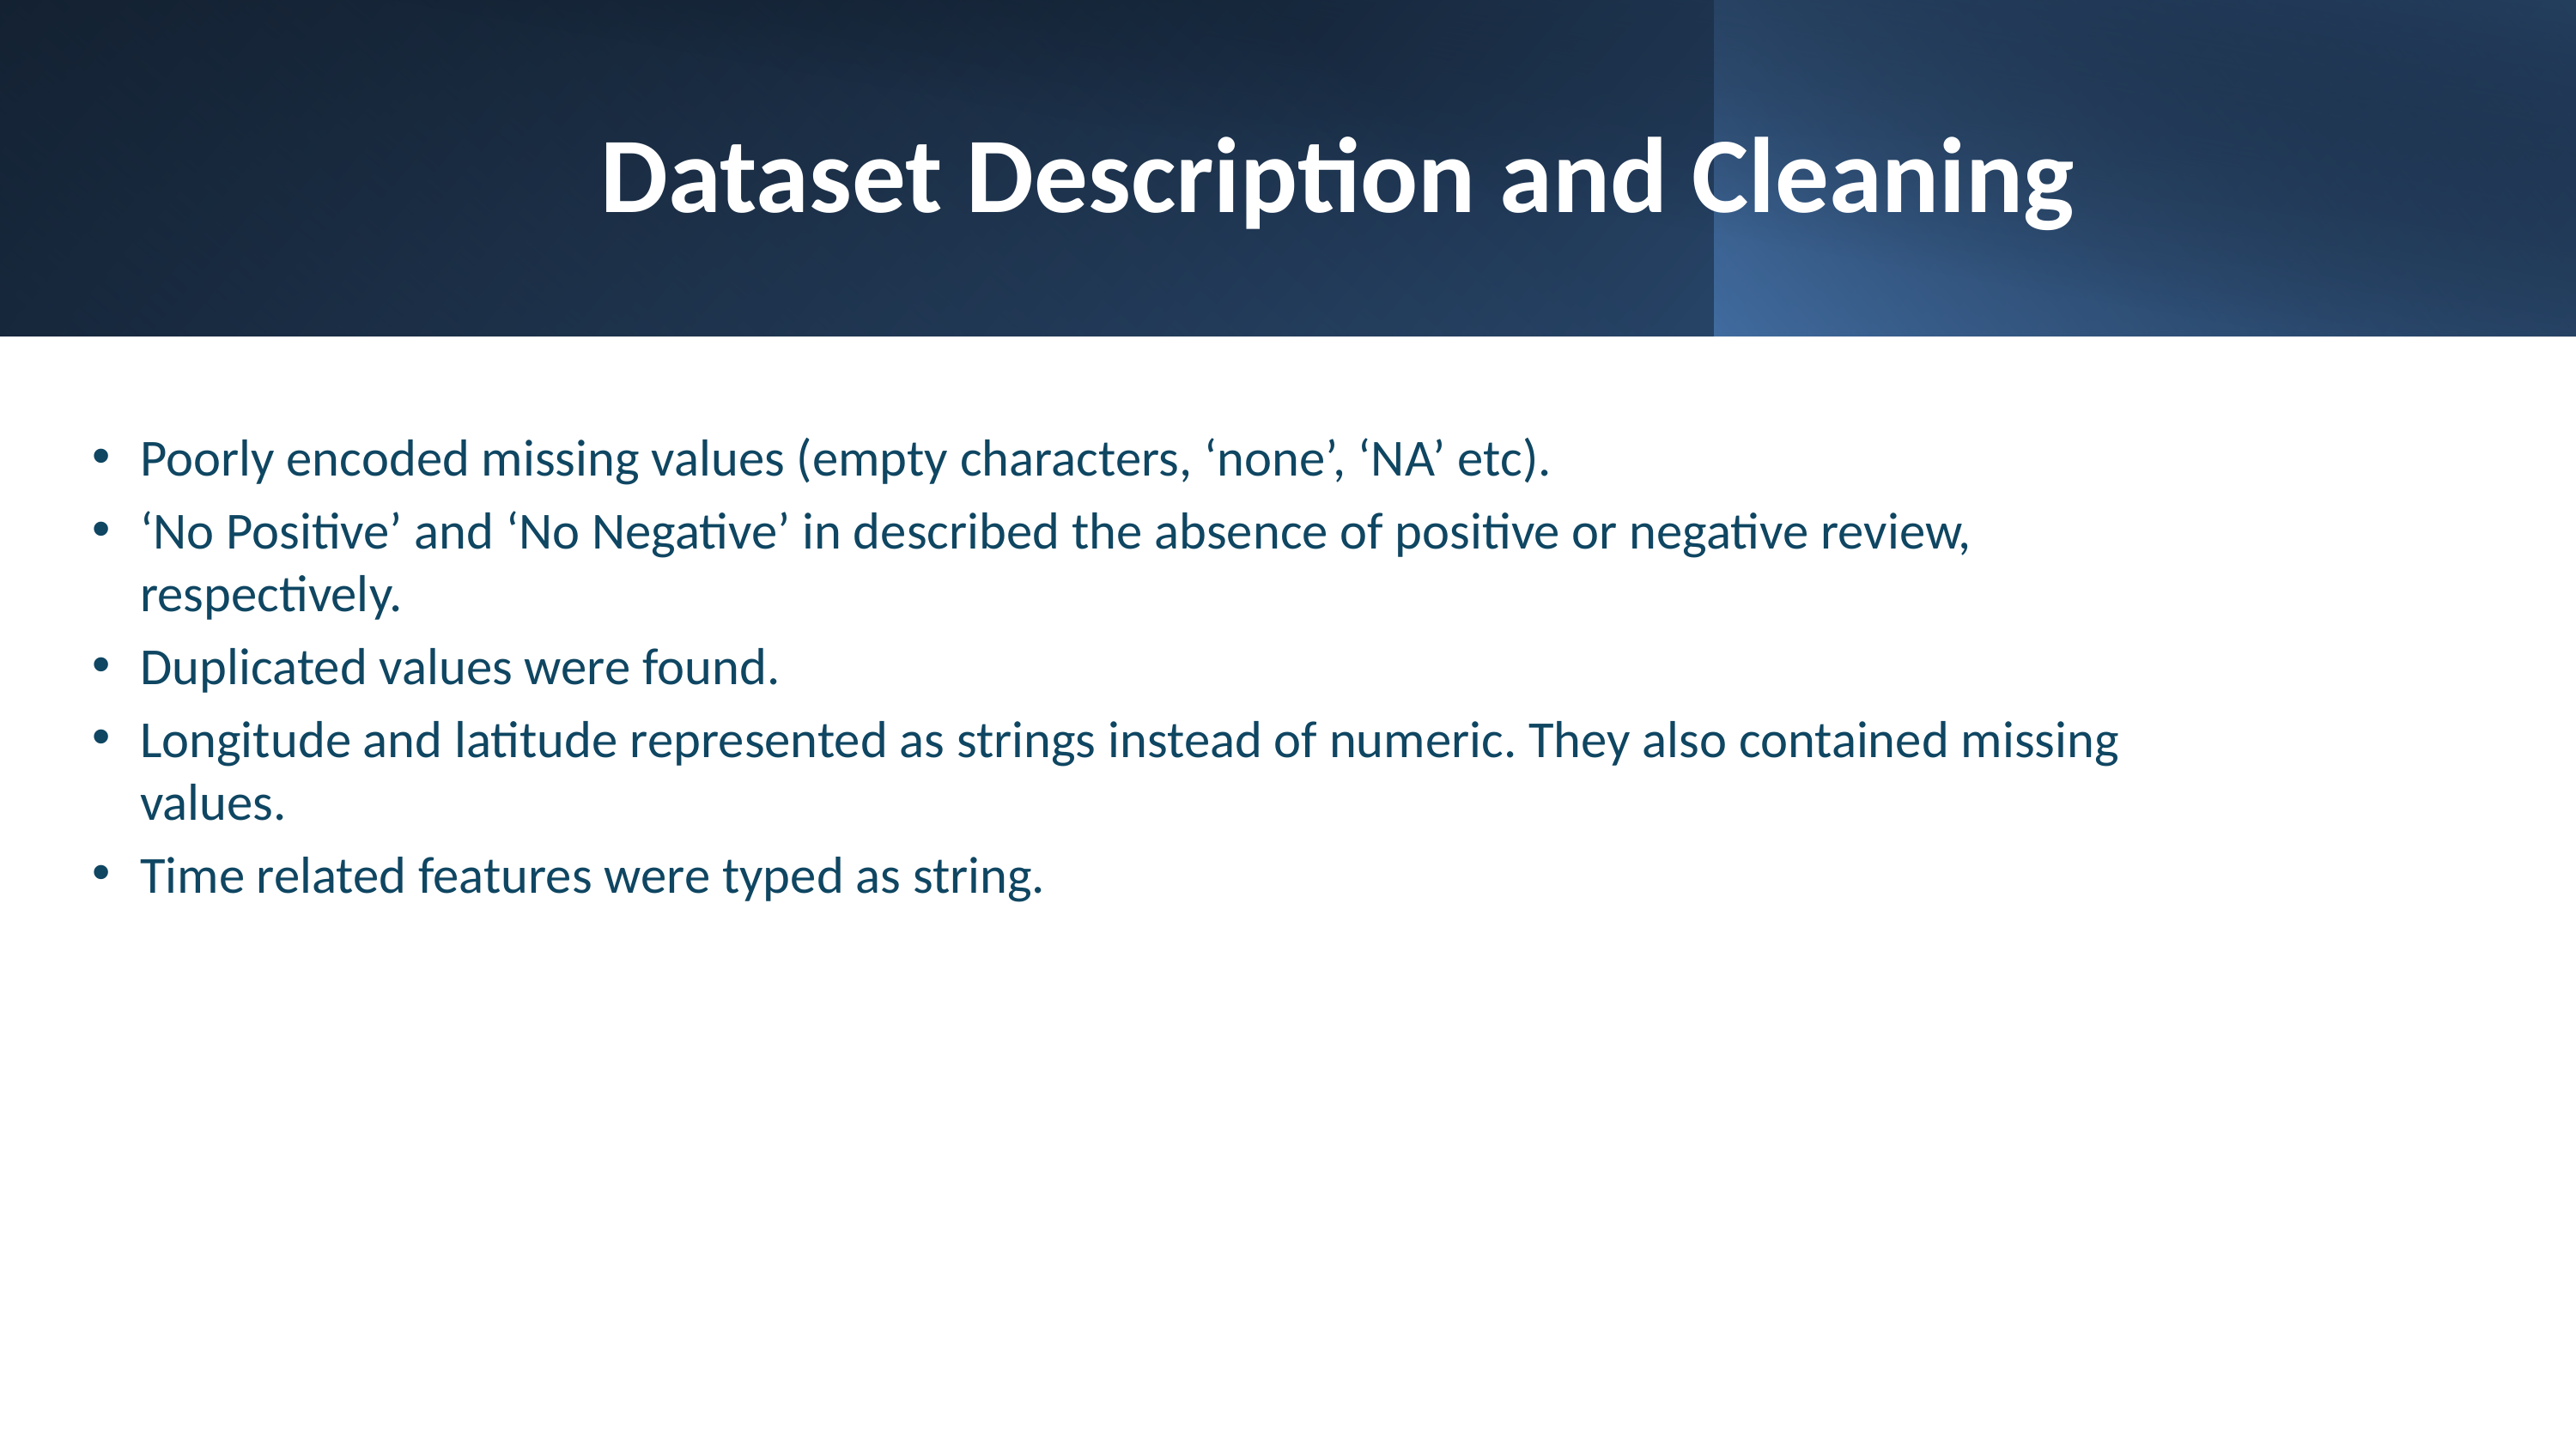

# Dataset Description and Cleaning
Poorly encoded missing values (empty characters, ‘none’, ‘NA’ etc).
‘No Positive’ and ‘No Negative’ in described the absence of positive or negative review, respectively.
Duplicated values were found.
Longitude and latitude represented as strings instead of numeric. They also contained missing values.
Time related features were typed as string.